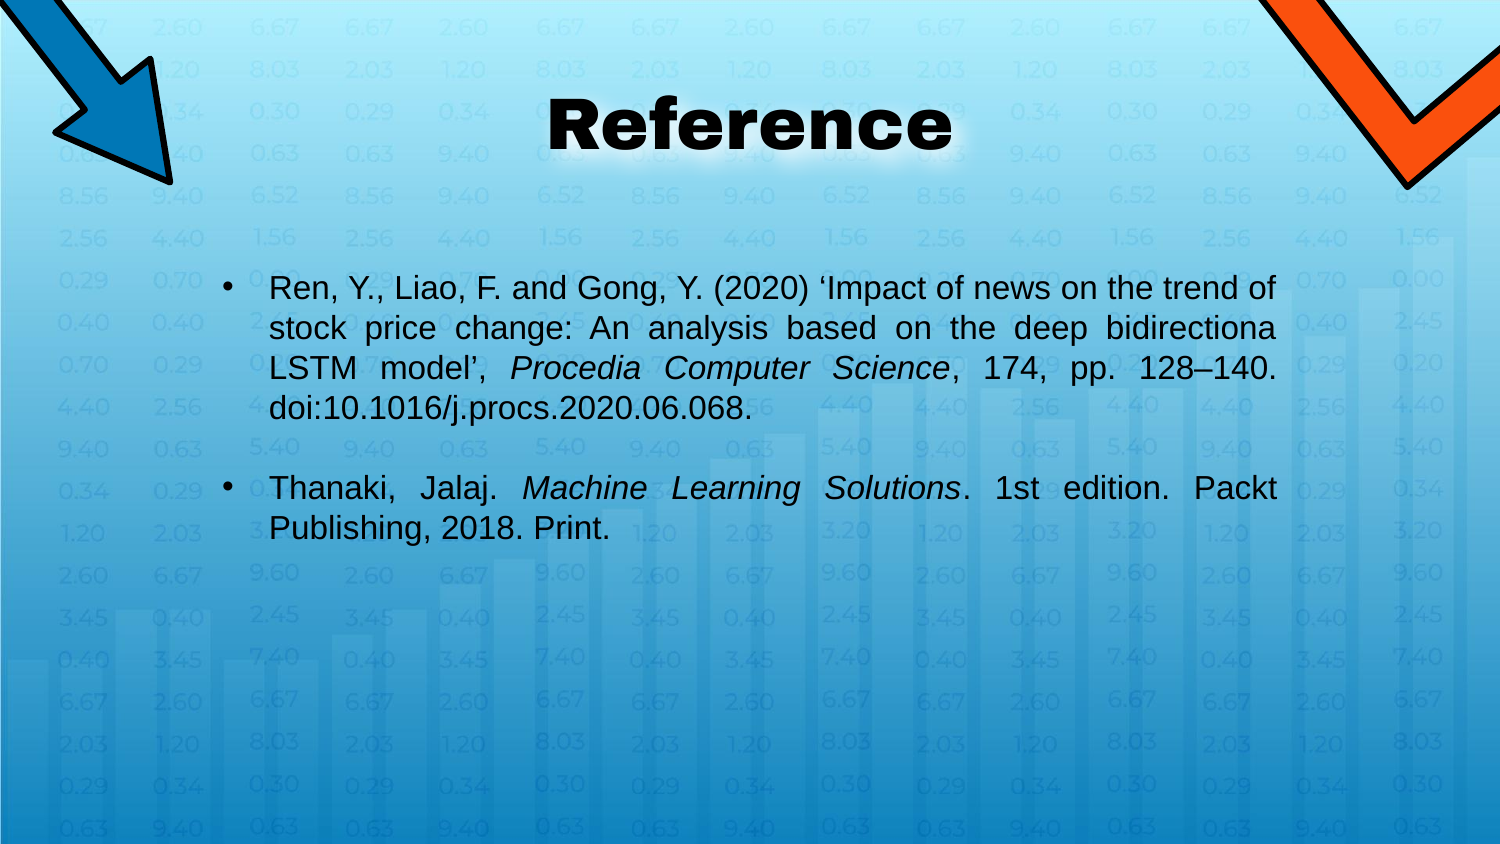

# Reference
Ren, Y., Liao, F. and Gong, Y. (2020) ‘Impact of news on the trend of stock price change: An analysis based on the deep bidirectiona LSTM model’, Procedia Computer Science, 174, pp. 128–140. doi:10.1016/j.procs.2020.06.068.

Thanaki, Jalaj. Machine Learning Solutions. 1st edition. Packt Publishing, 2018. Print.